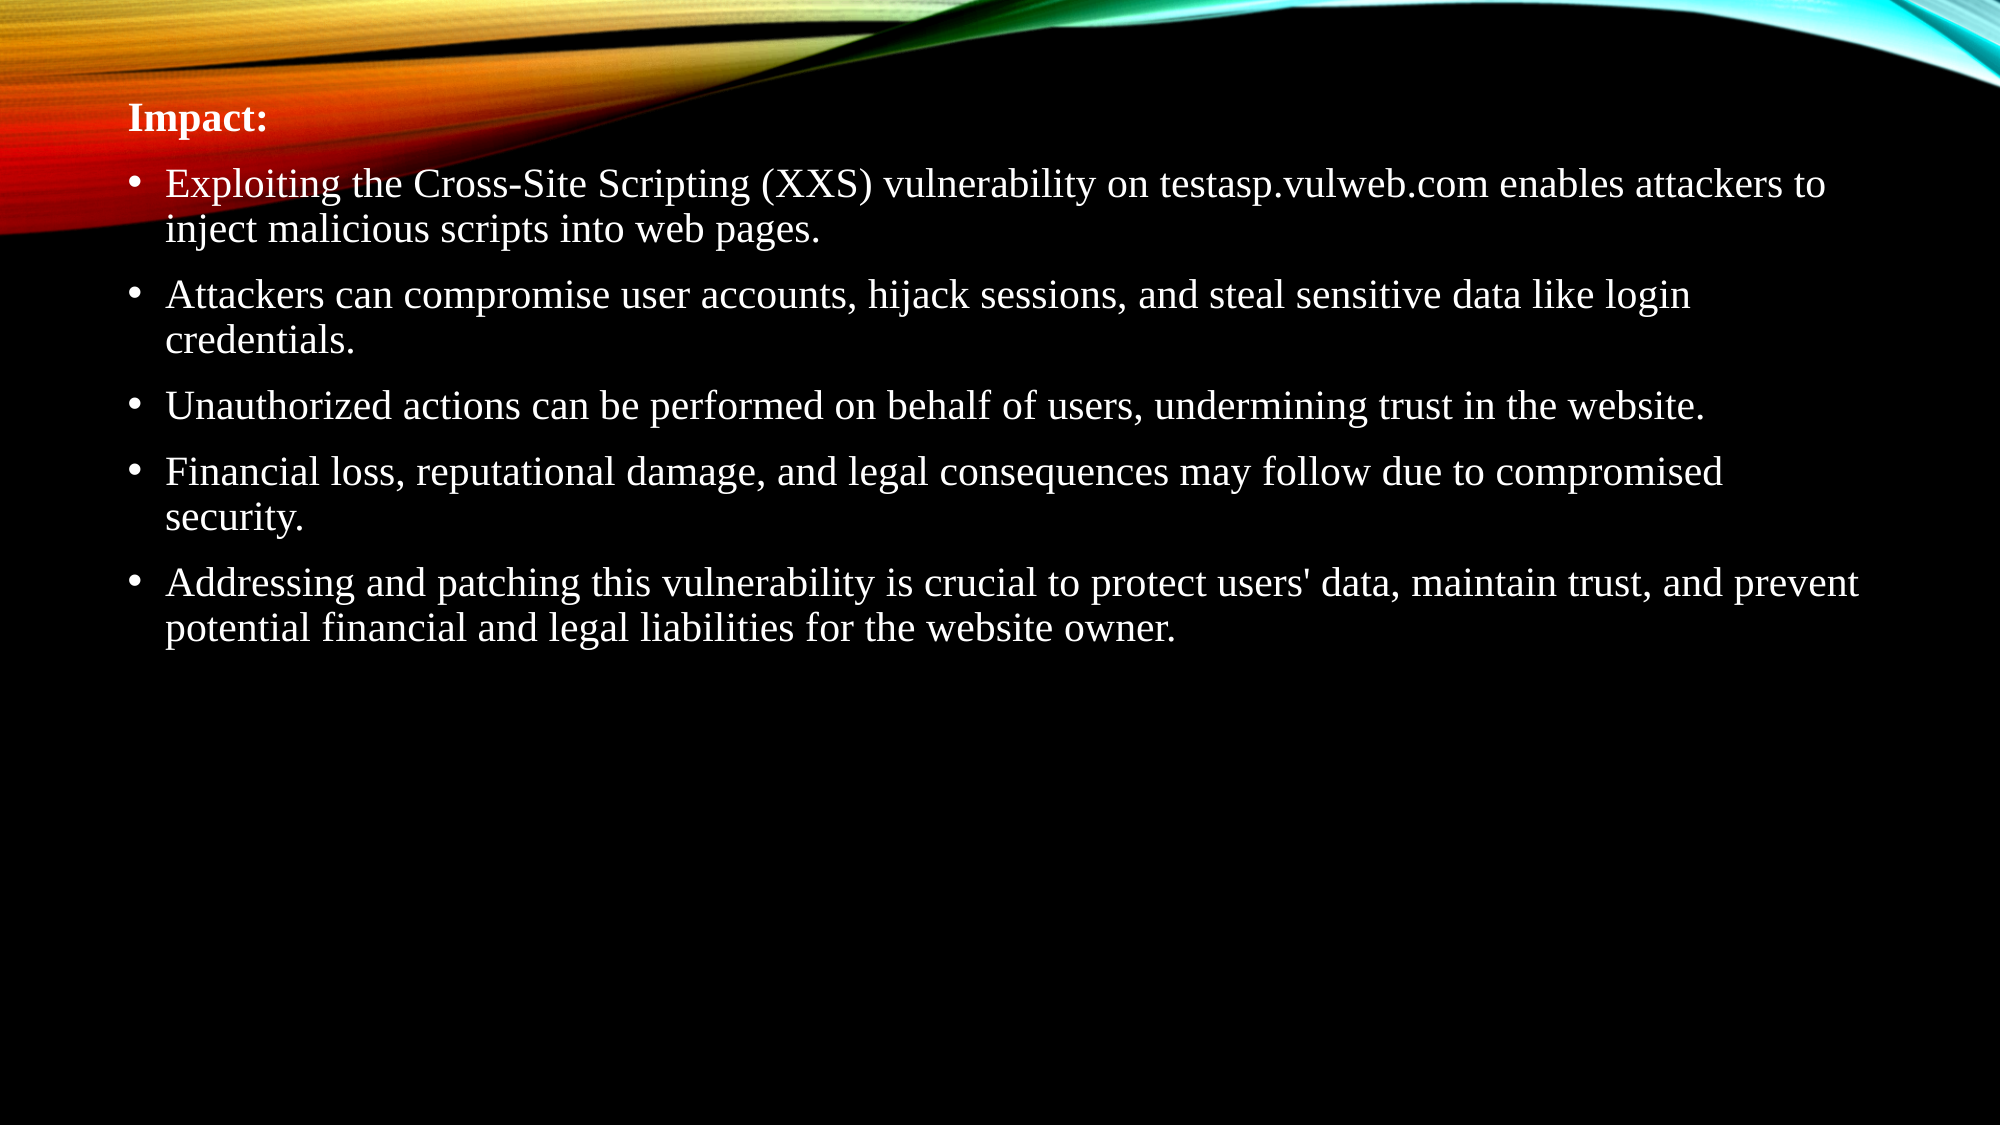

Impact:
Exploiting the Cross-Site Scripting (XXS) vulnerability on testasp.vulweb.com enables attackers to inject malicious scripts into web pages.
Attackers can compromise user accounts, hijack sessions, and steal sensitive data like login credentials.
Unauthorized actions can be performed on behalf of users, undermining trust in the website.
Financial loss, reputational damage, and legal consequences may follow due to compromised security.
Addressing and patching this vulnerability is crucial to protect users' data, maintain trust, and prevent potential financial and legal liabilities for the website owner.